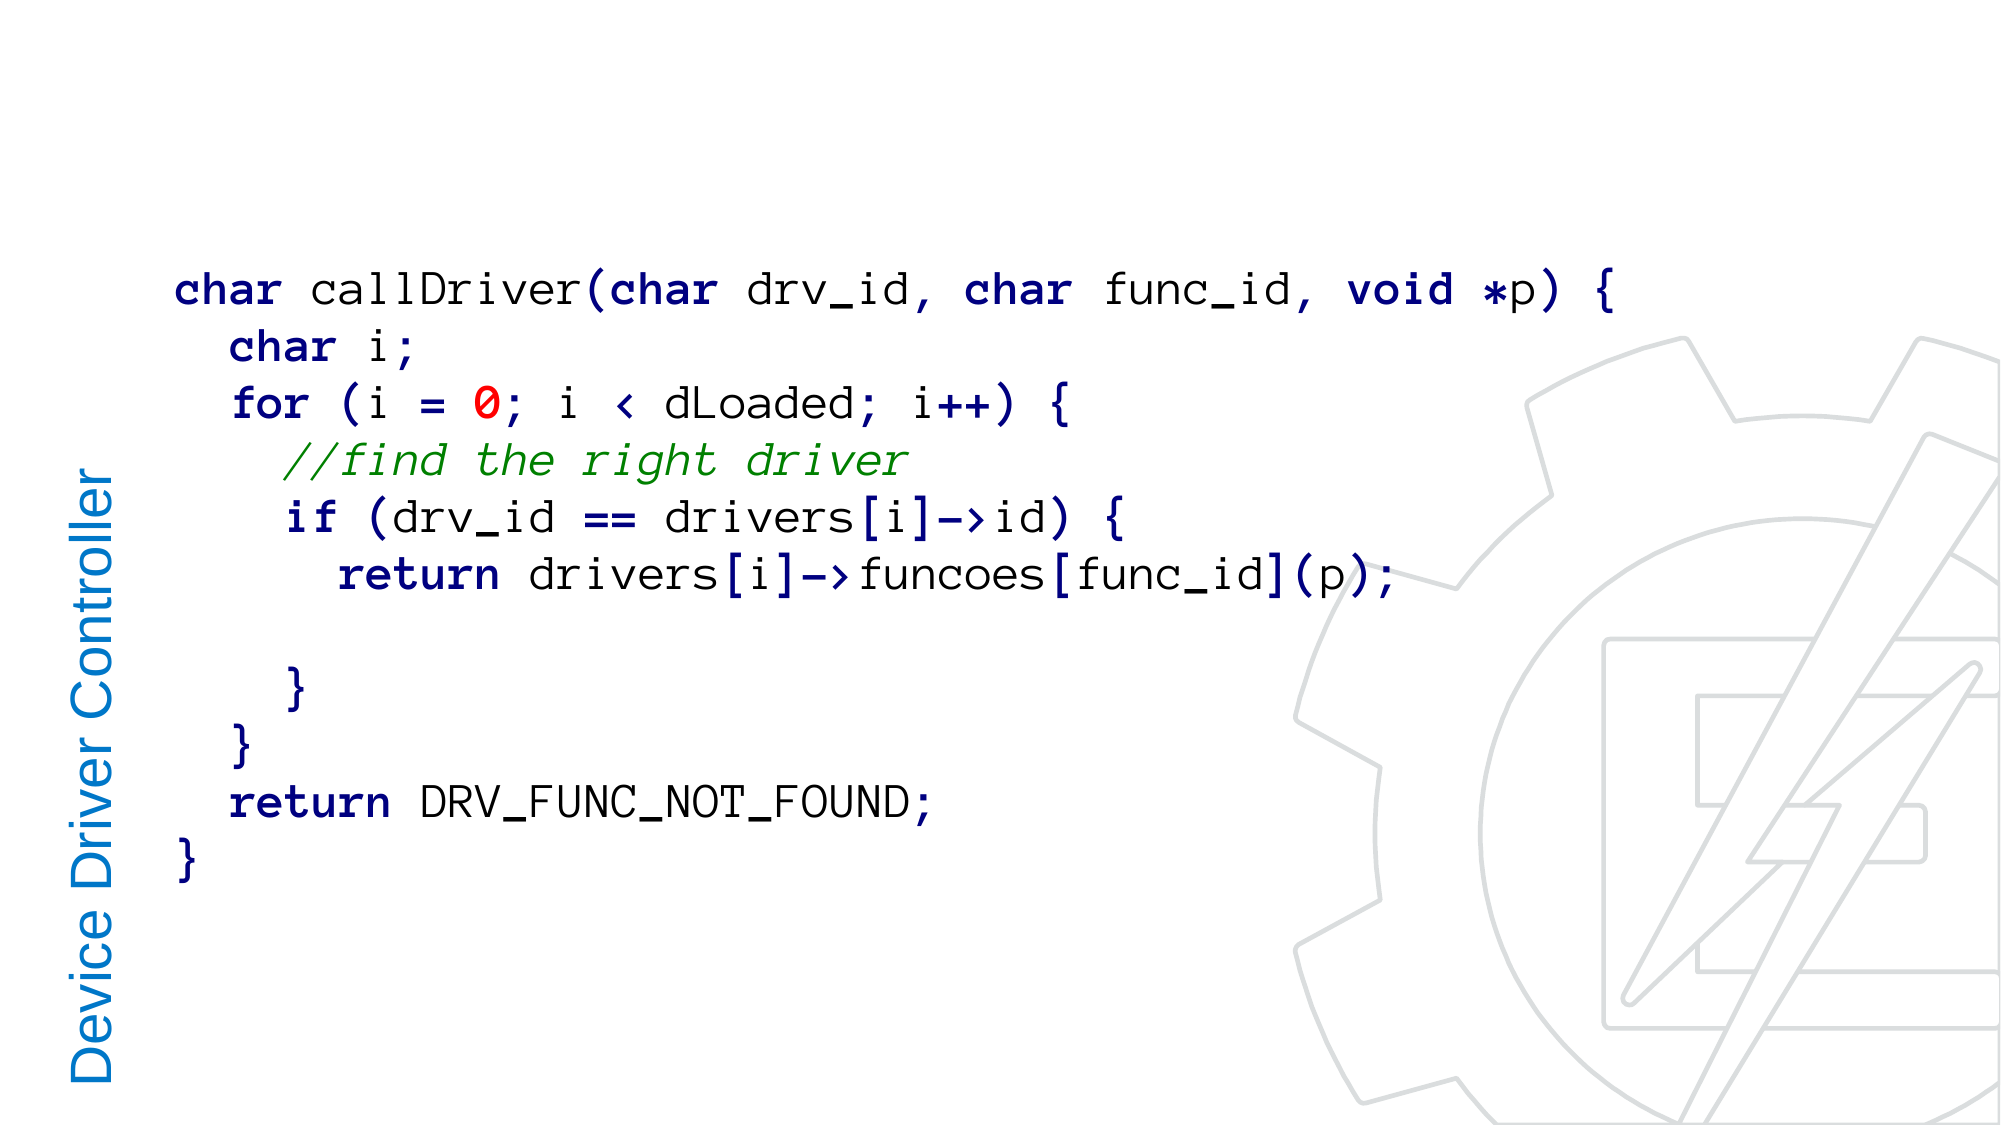

char callDriver(char drv_id, char func_id, void *p) {
  char i;
  for (i = 0; i < dLoaded; i++) {
    //find the right driver
    if (drv_id == drivers[i]->id) {
      return drivers[i]->funcoes[func_id](p);

    }
  }
  return DRV_FUNC_NOT_FOUND;
}
# Device Driver Controller